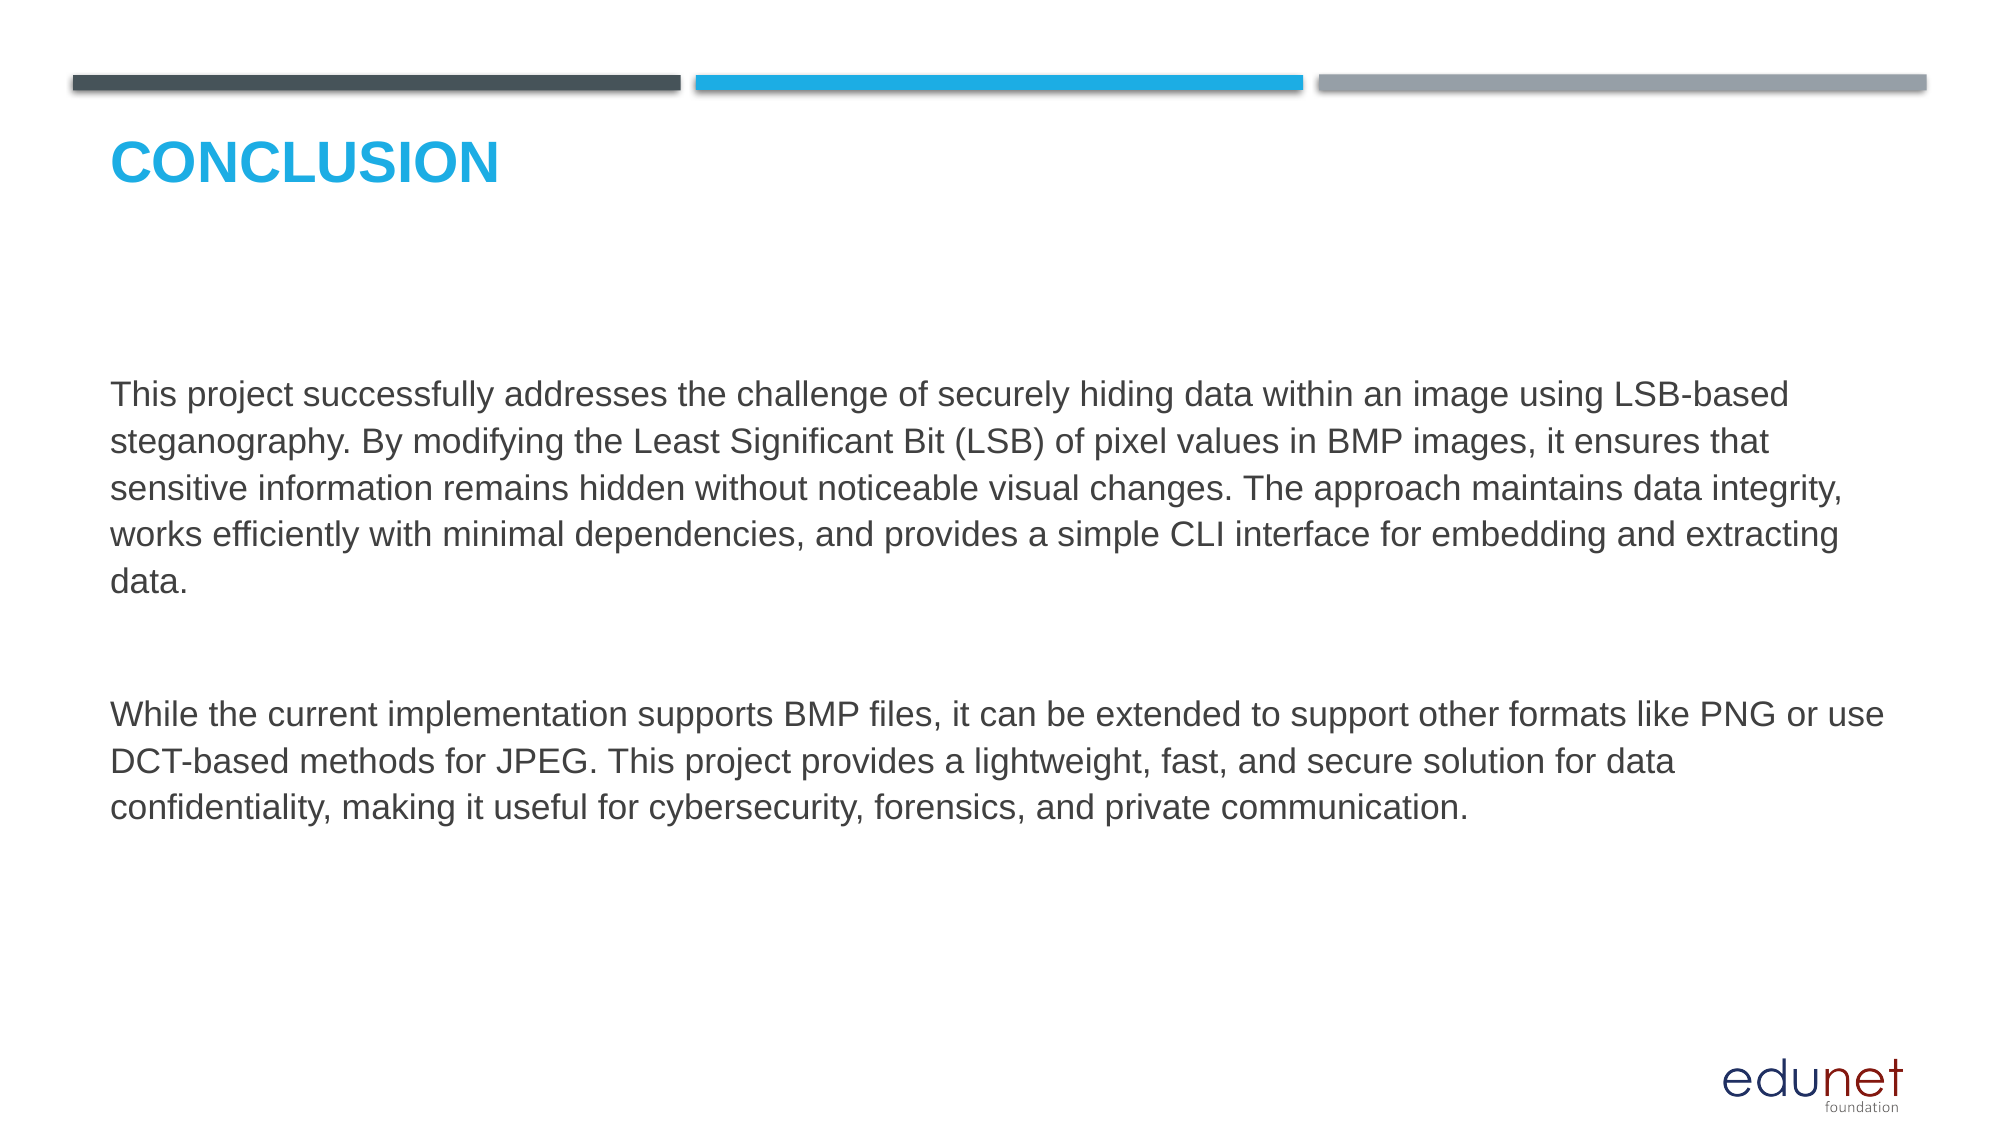

Conclusion
This project successfully addresses the challenge of securely hiding data within an image using LSB-based steganography. By modifying the Least Significant Bit (LSB) of pixel values in BMP images, it ensures that sensitive information remains hidden without noticeable visual changes. The approach maintains data integrity, works efficiently with minimal dependencies, and provides a simple CLI interface for embedding and extracting data.

While the current implementation supports BMP files, it can be extended to support other formats like PNG or use DCT-based methods for JPEG. This project provides a lightweight, fast, and secure solution for data confidentiality, making it useful for cybersecurity, forensics, and private communication.